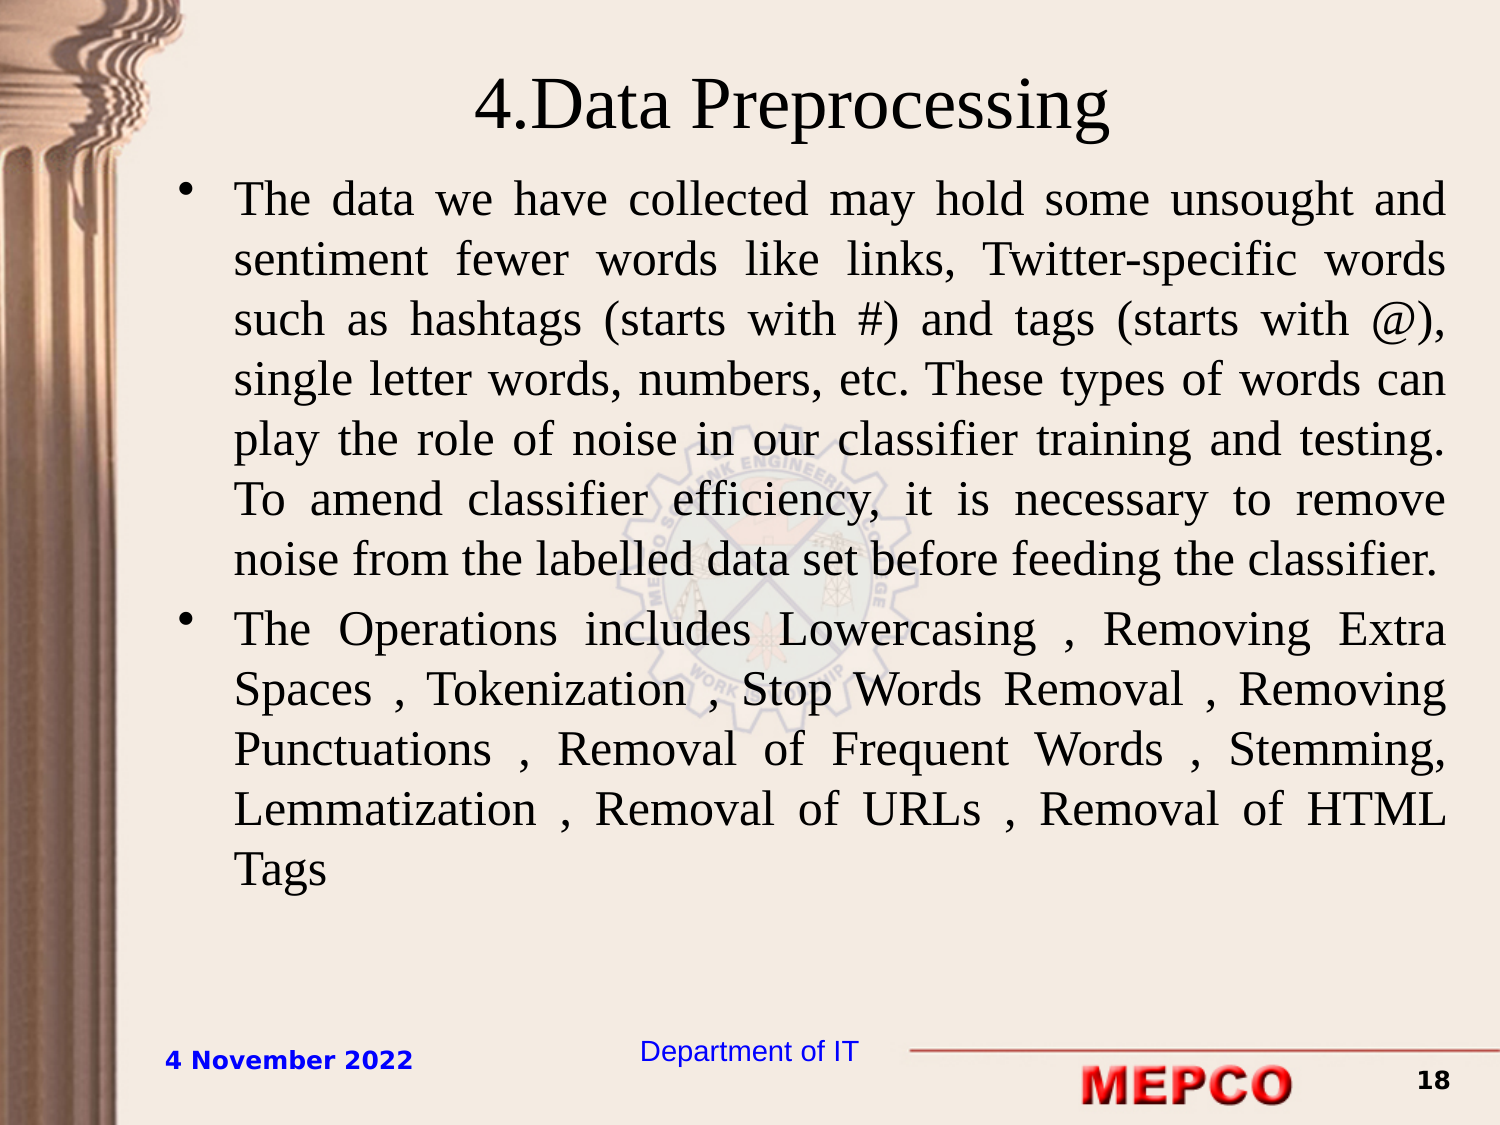

# 4.Data Preprocessing
The data we have collected may hold some unsought and sentiment fewer words like links, Twitter-specific words such as hashtags (starts with #) and tags (starts with @), single letter words, numbers, etc. These types of words can play the role of noise in our classifier training and testing. To amend classifier efficiency, it is necessary to remove noise from the labelled data set before feeding the classifier.
The Operations includes Lowercasing , Removing Extra Spaces , Tokenization , Stop Words Removal , Removing Punctuations , Removal of Frequent Words , Stemming, Lemmatization , Removal of URLs , Removal of HTML Tags

Department of IT